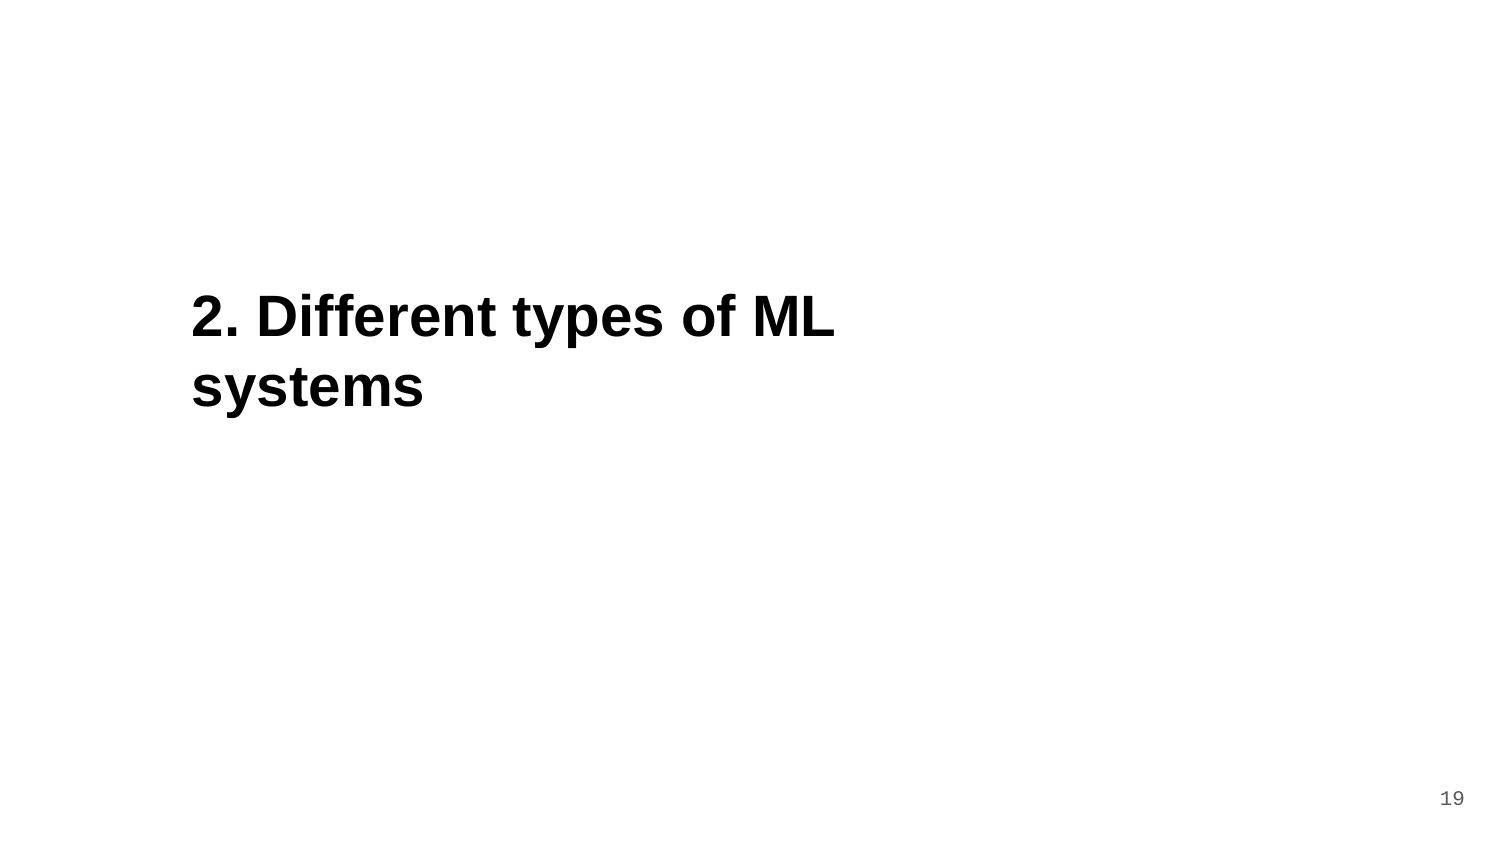

# 2. Different types of ML systems
19